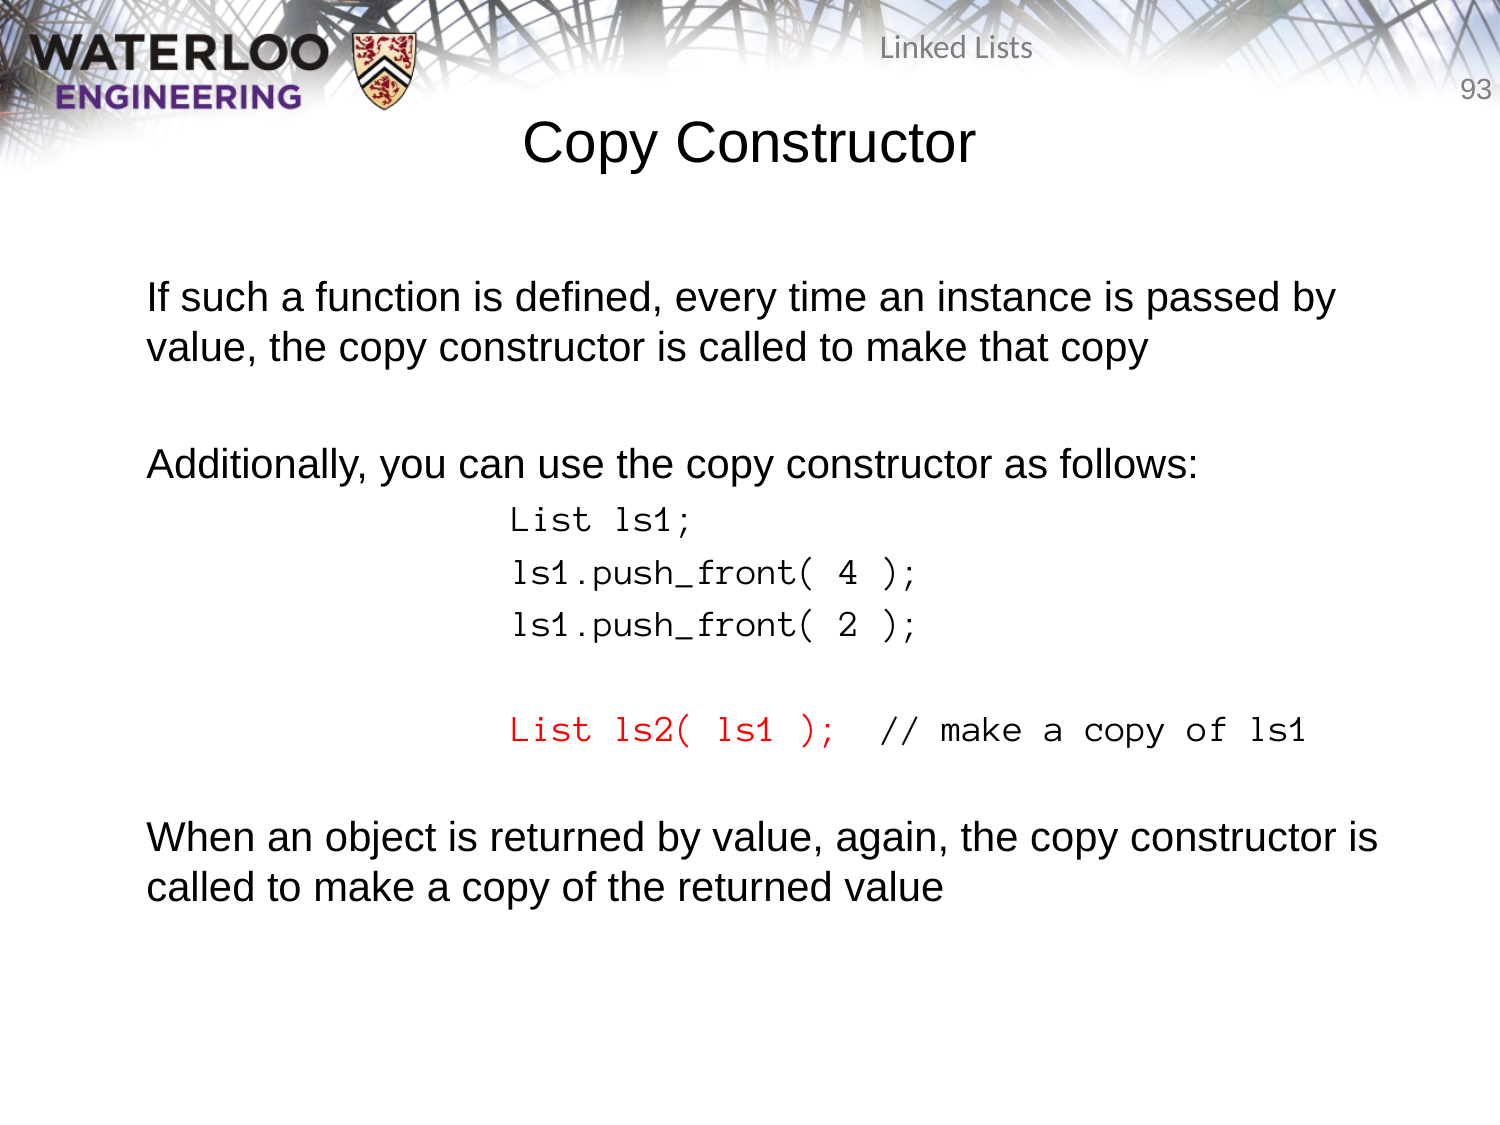

# Copy Constructor
	If such a function is defined, every time an instance is passed by value, the copy constructor is called to make that copy

	Additionally, you can use the copy constructor as follows:
			List ls1;
			ls1.push_front( 4 );
			ls1.push_front( 2 );

			List ls2( ls1 );  // make a copy of ls1

	When an object is returned by value, again, the copy constructor is called to make a copy of the returned value